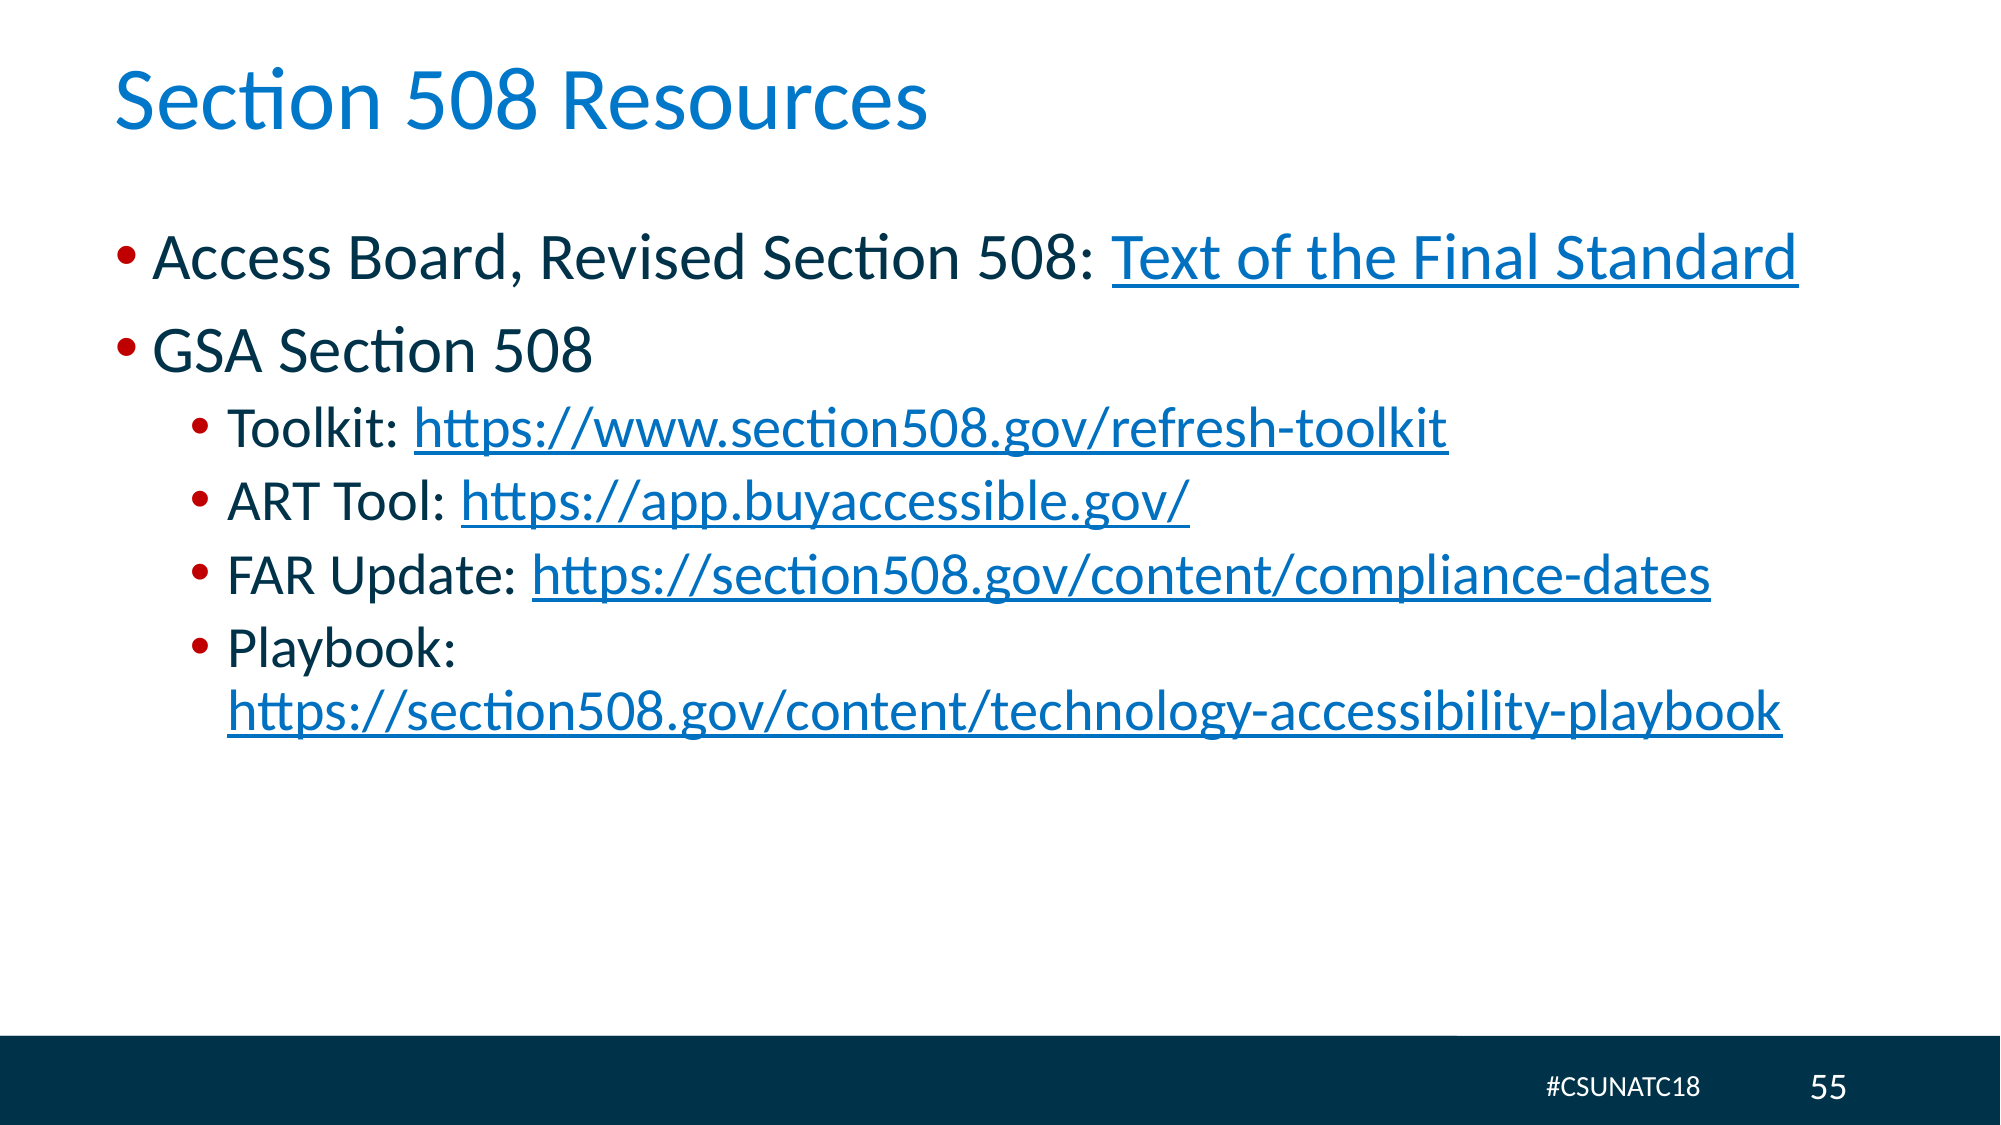

# Section 508 Resources
Access Board, Revised Section 508: Text of the Final Standard
GSA Section 508
Toolkit: https://www.section508.gov/refresh-toolkit
ART Tool: https://app.buyaccessible.gov/
FAR Update: https://section508.gov/content/compliance-dates
Playbook: https://section508.gov/content/technology-accessibility-playbook

55